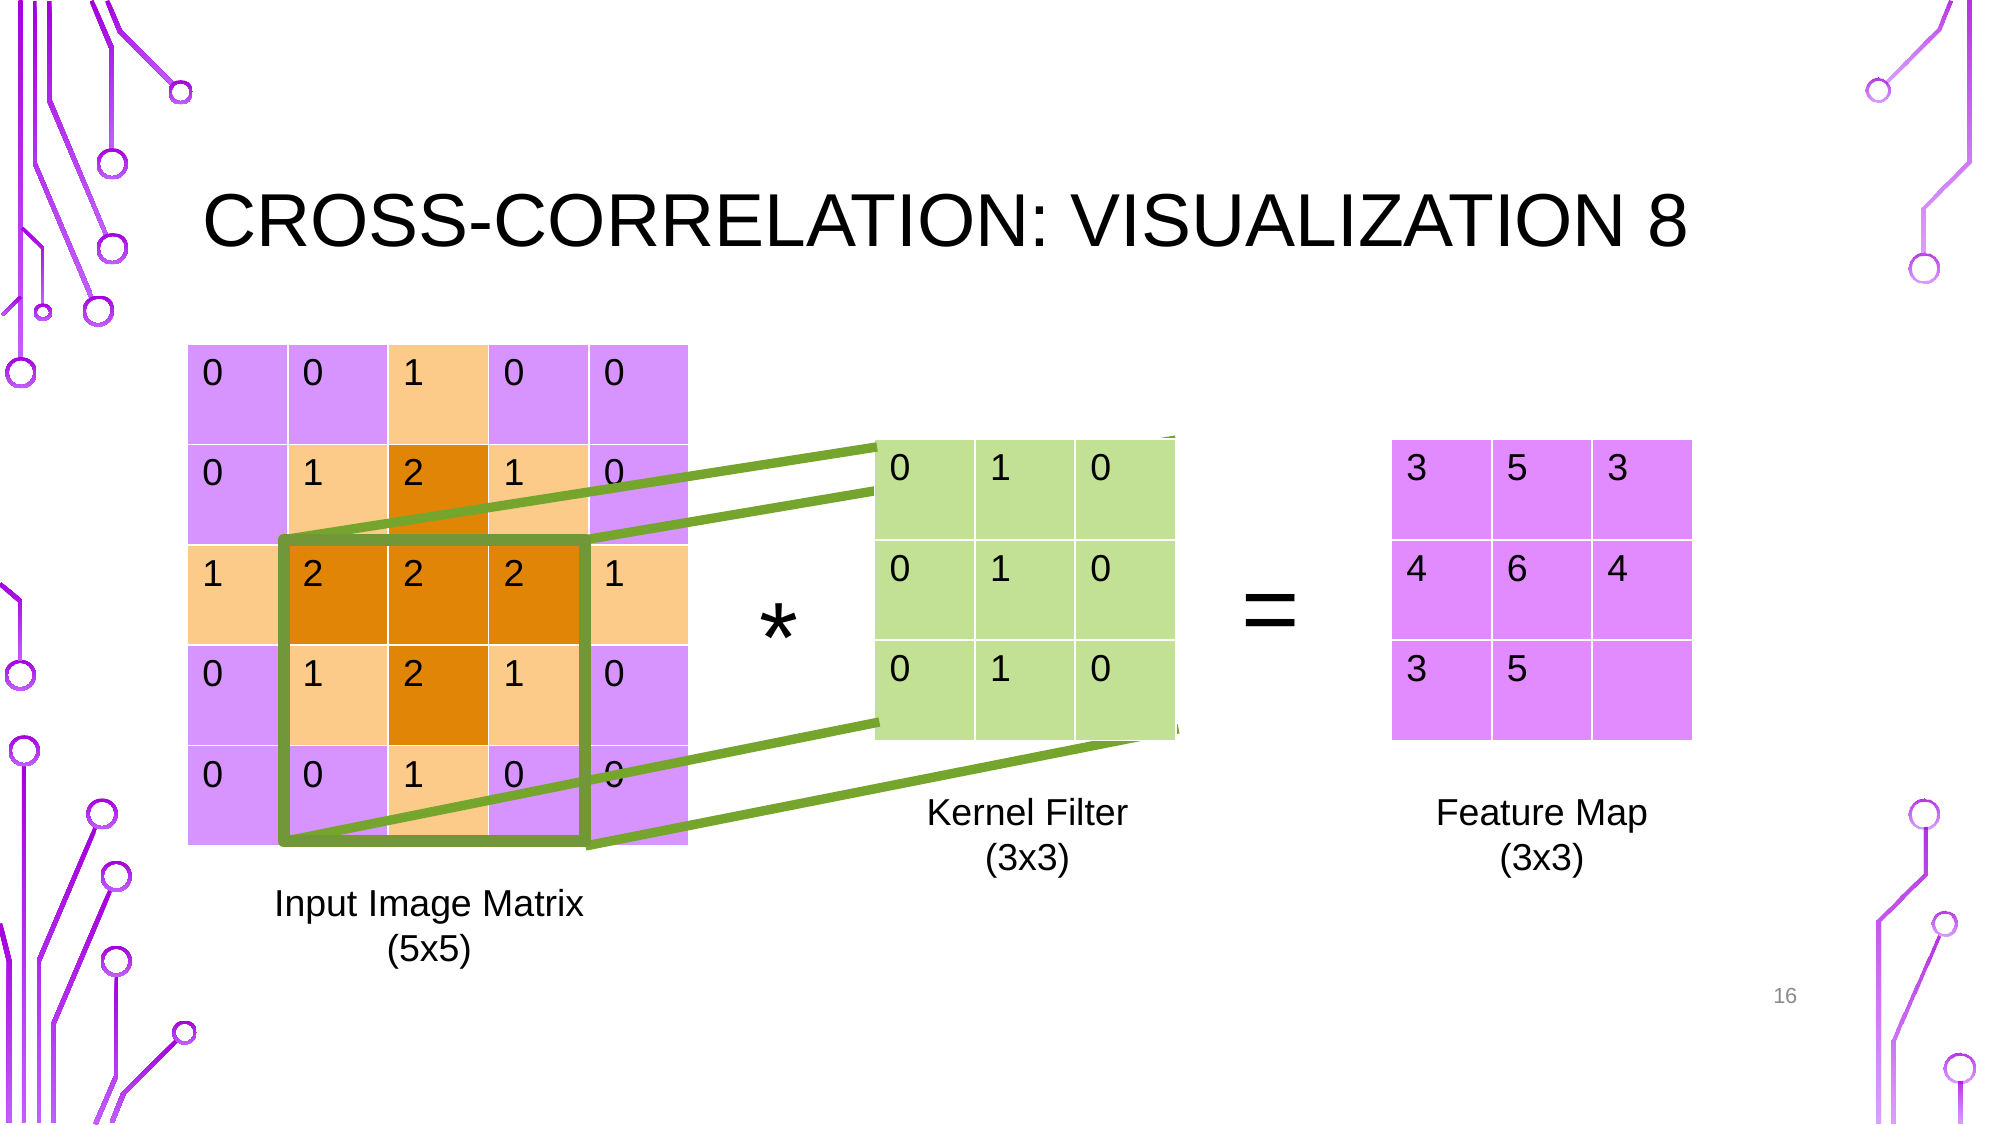

# Cross-correlation: Visualization 8
| 0 | 0 | 1 | 0 | 0 |
| --- | --- | --- | --- | --- |
| 0 | 1 | 2 | 1 | 0 |
| 1 | 2 | 2 | 2 | 1 |
| 0 | 1 | 2 | 1 | 0 |
| 0 | 0 | 1 | 0 | 0 |
| 0 | 1 | 0 |
| --- | --- | --- |
| 0 | 1 | 0 |
| 0 | 1 | 0 |
| 3 | 5 | 3 |
| --- | --- | --- |
| 4 | 6 | 4 |
| 3 | 5 |  |
=

*
Feature Map
(3x3)
Kernel Filter
(3x3)
Input Image Matrix
(5x5)
16